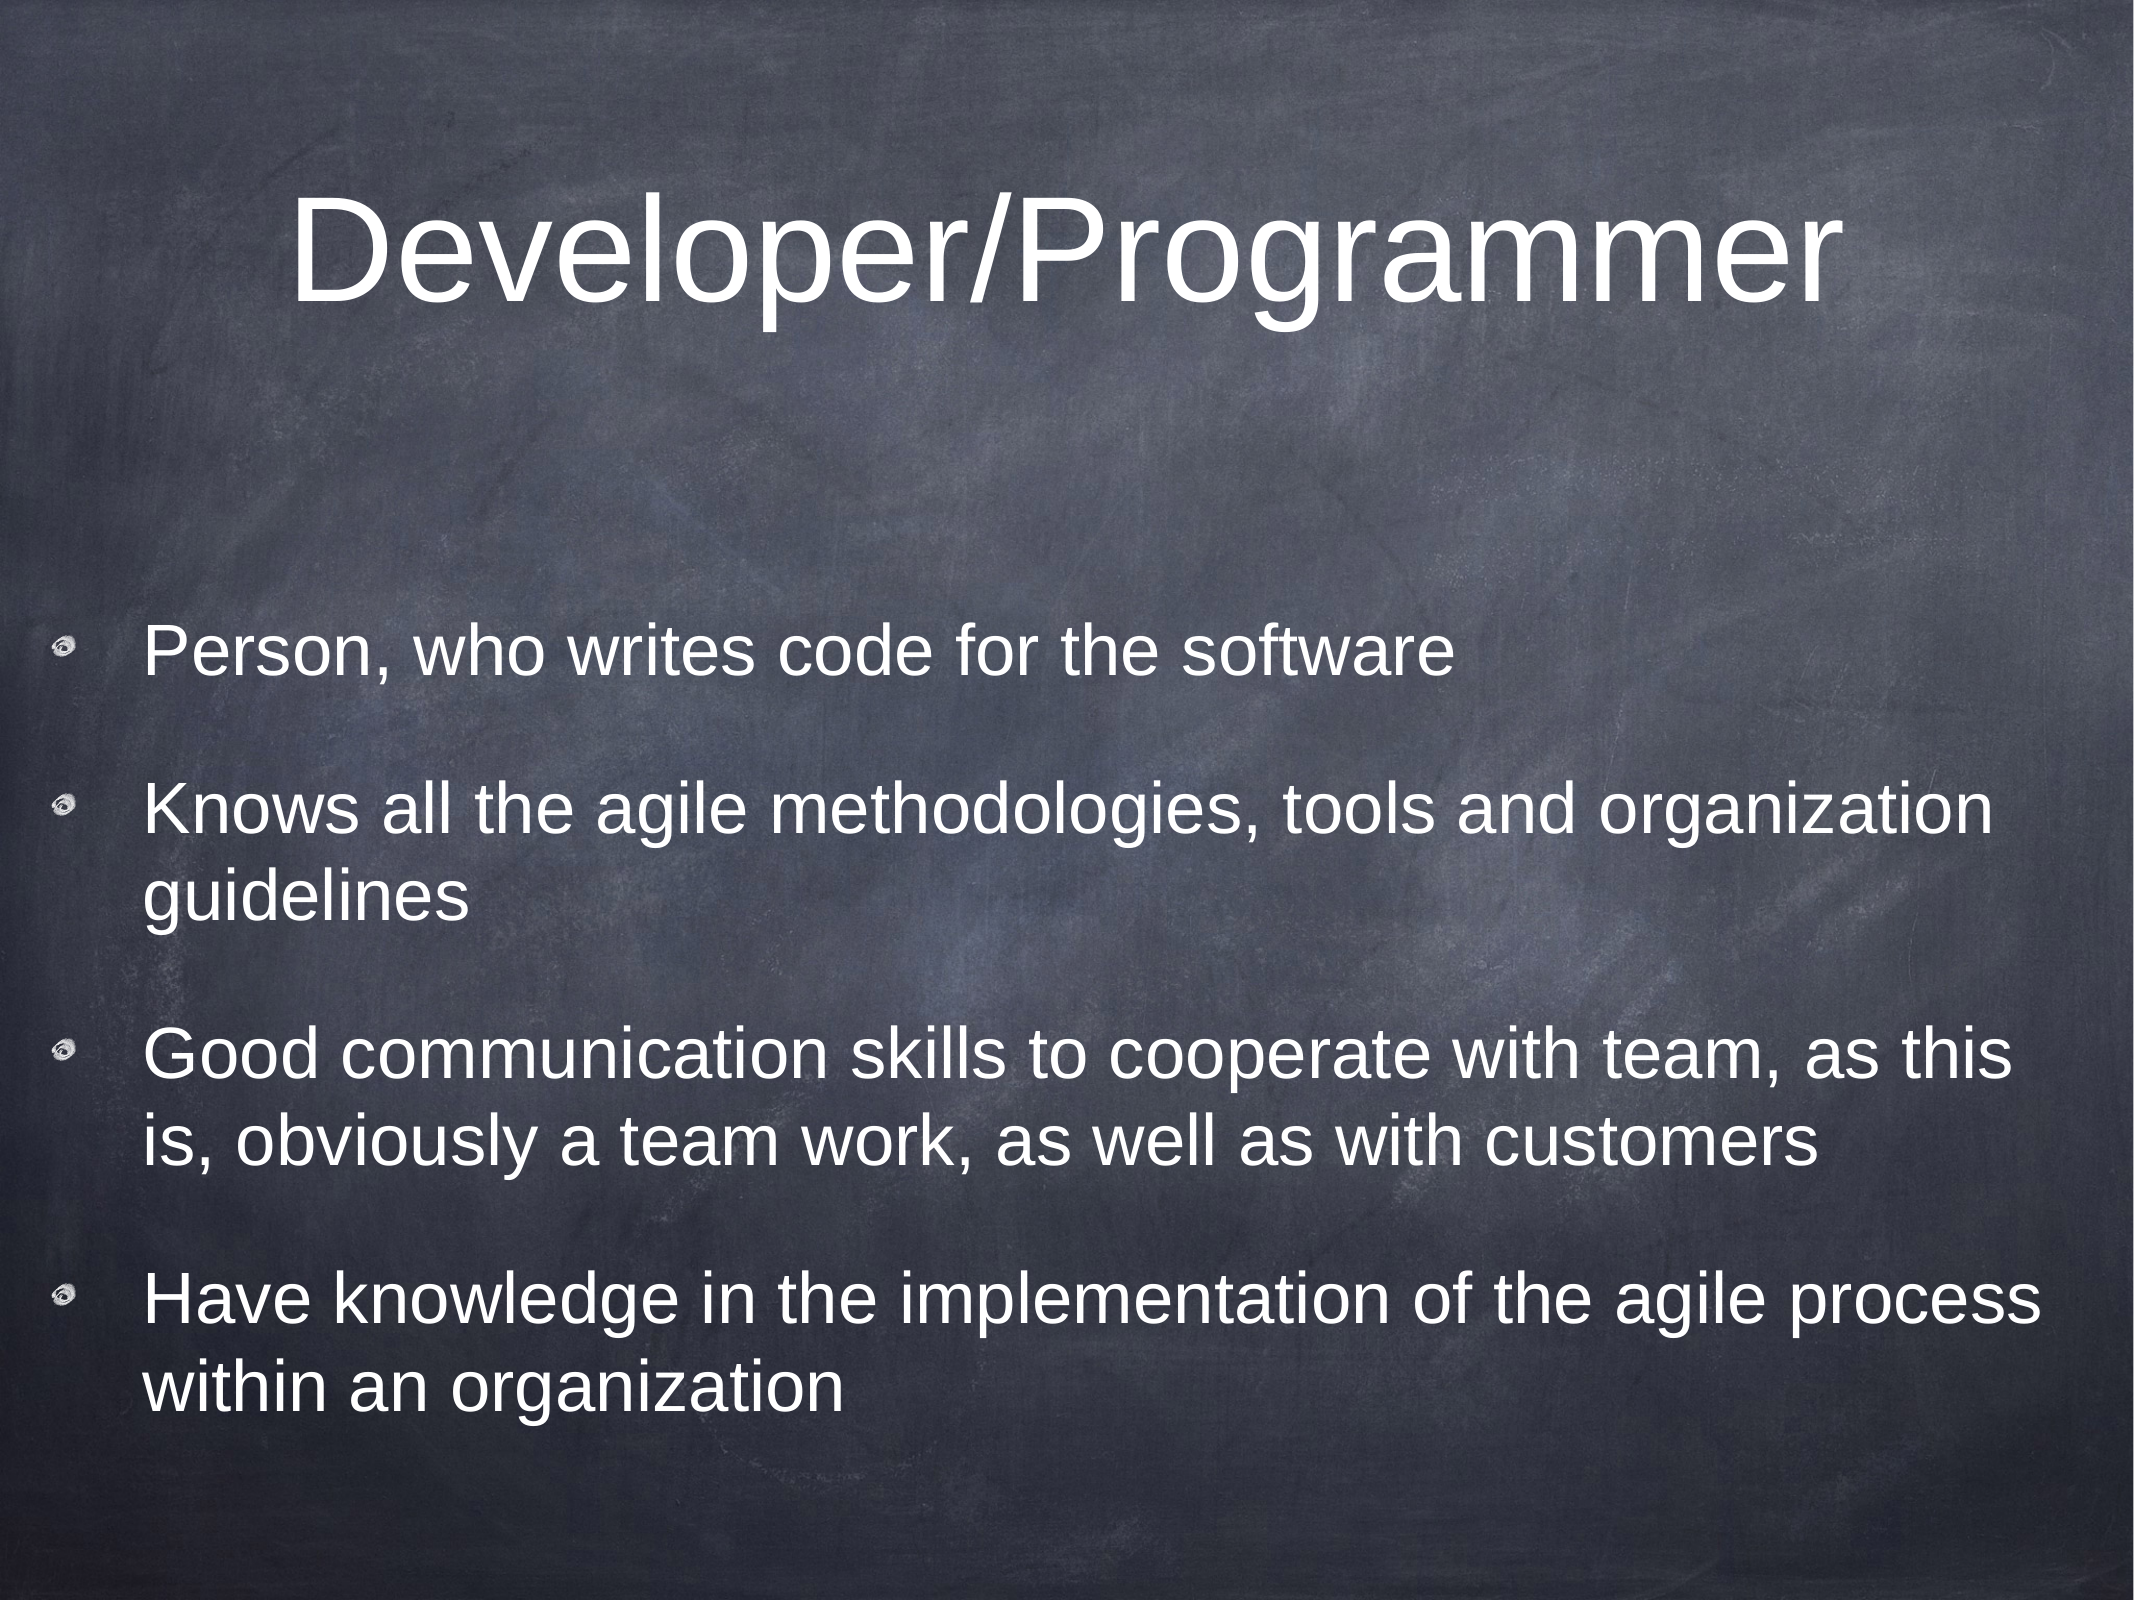

# Developer/Programmer
Person, who writes code for the software
Knows all the agile methodologies, tools and organization guidelines
Good communication skills to cooperate with team, as this is, obviously a team work, as well as with customers
Have knowledge in the implementation of the agile process within an organization